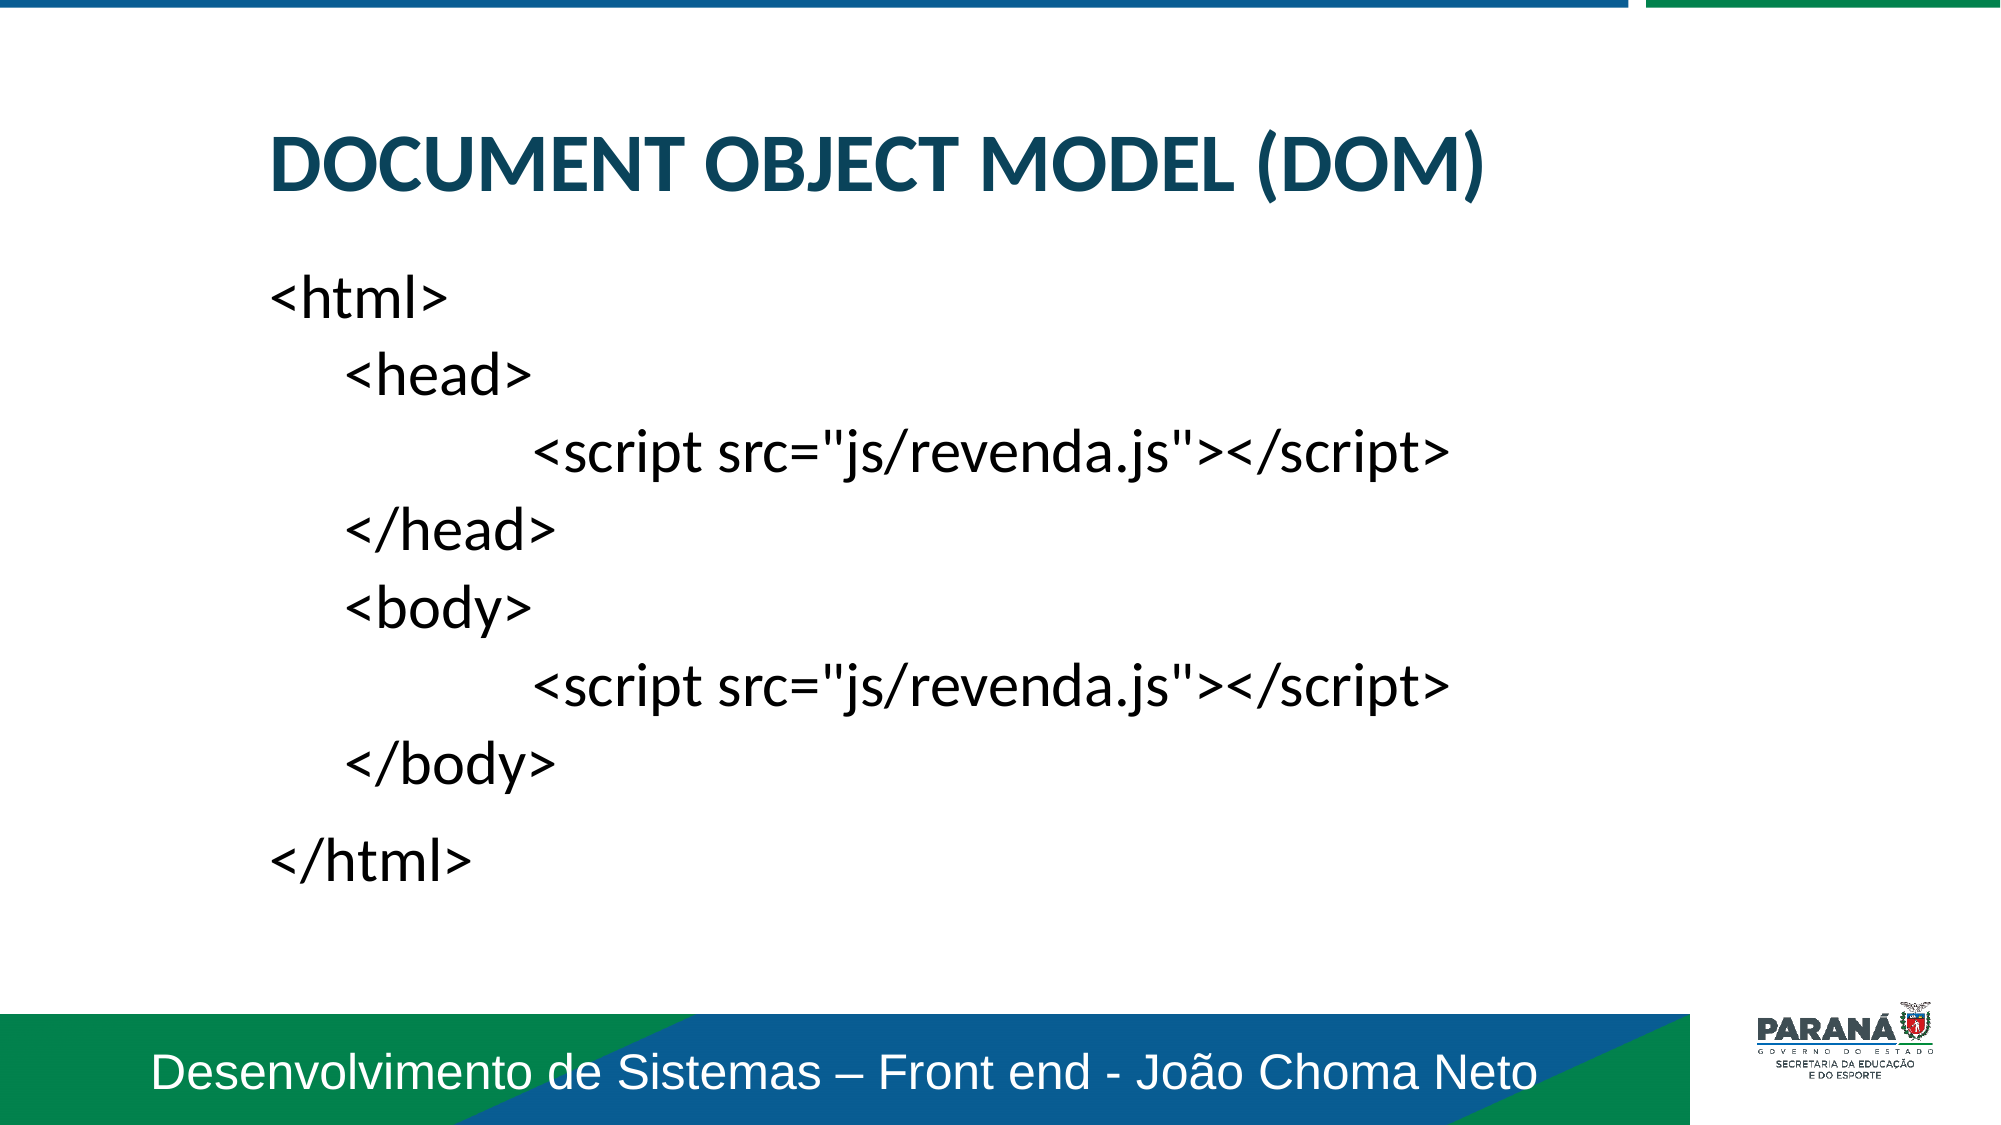

DOCUMENT OBJECT MODEL (DOM)
<html>
<head>
		<script src="js/revenda.js"></script>
</head>
<body>
		<script src="js/revenda.js"></script>
</body>
</html>